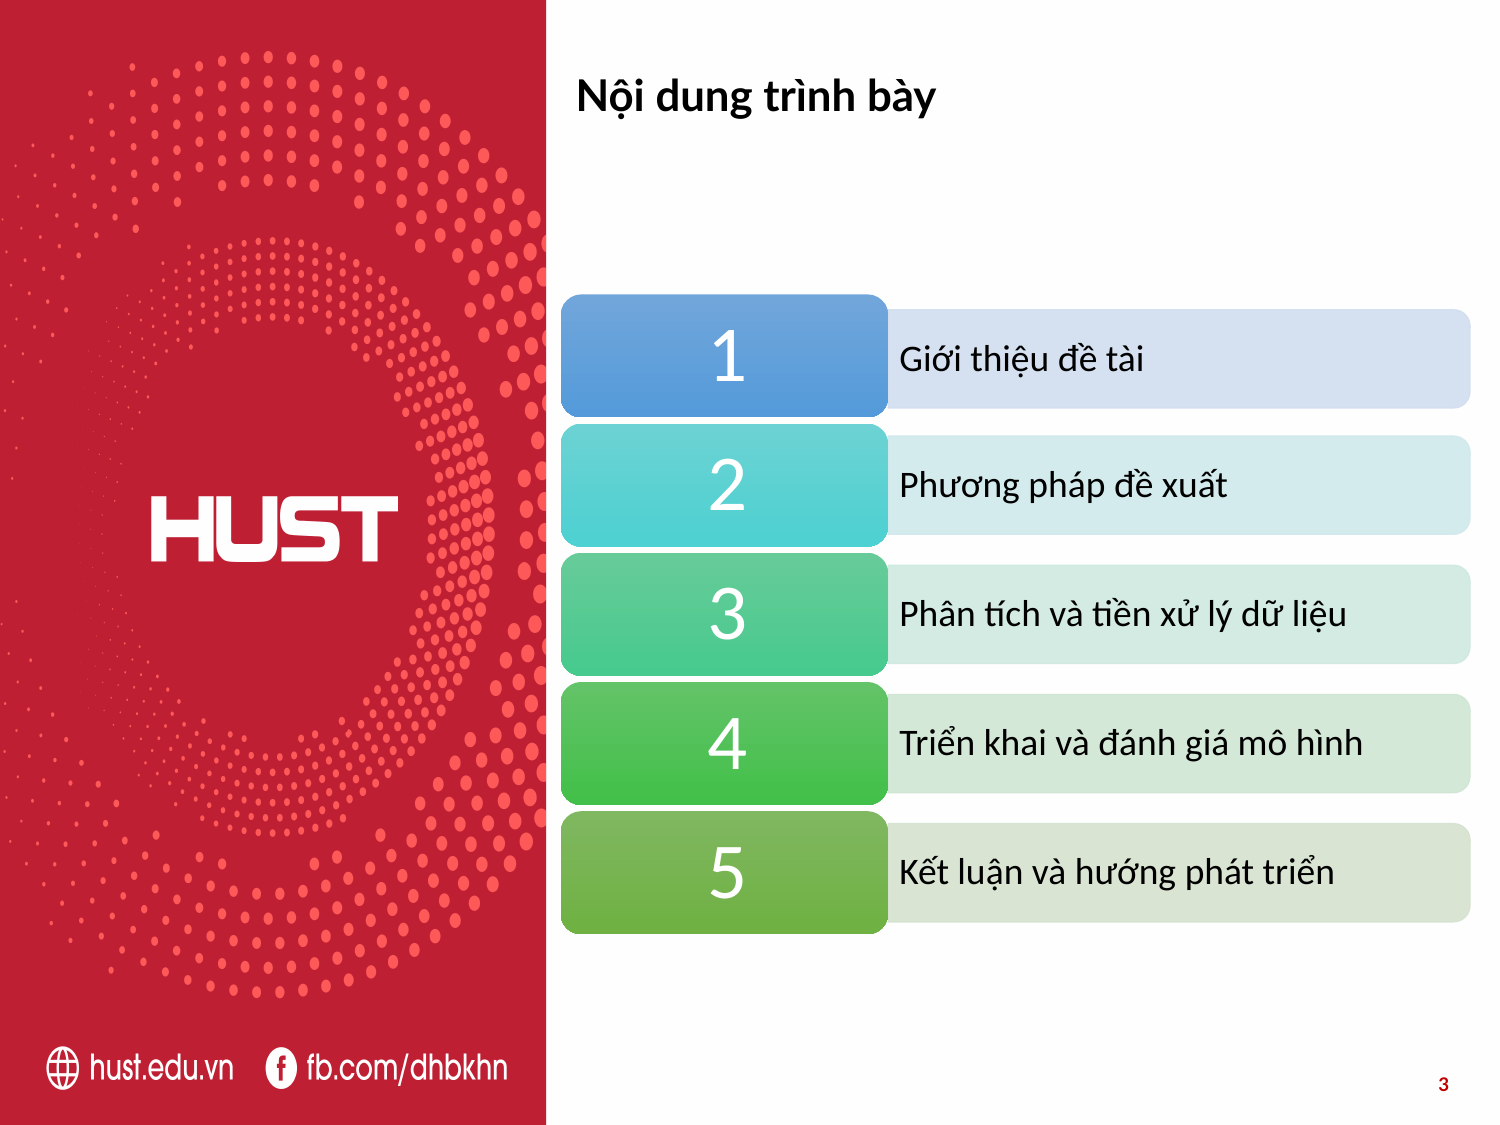

# Nội dung trình bày

Giới thiệu đề tài
1
Phương pháp đề xuất
2
Phân tích và tiền xử lý dữ liệu
3
Triển khai và đánh giá mô hình
4
Kết luận và hướng phát triển
5

3